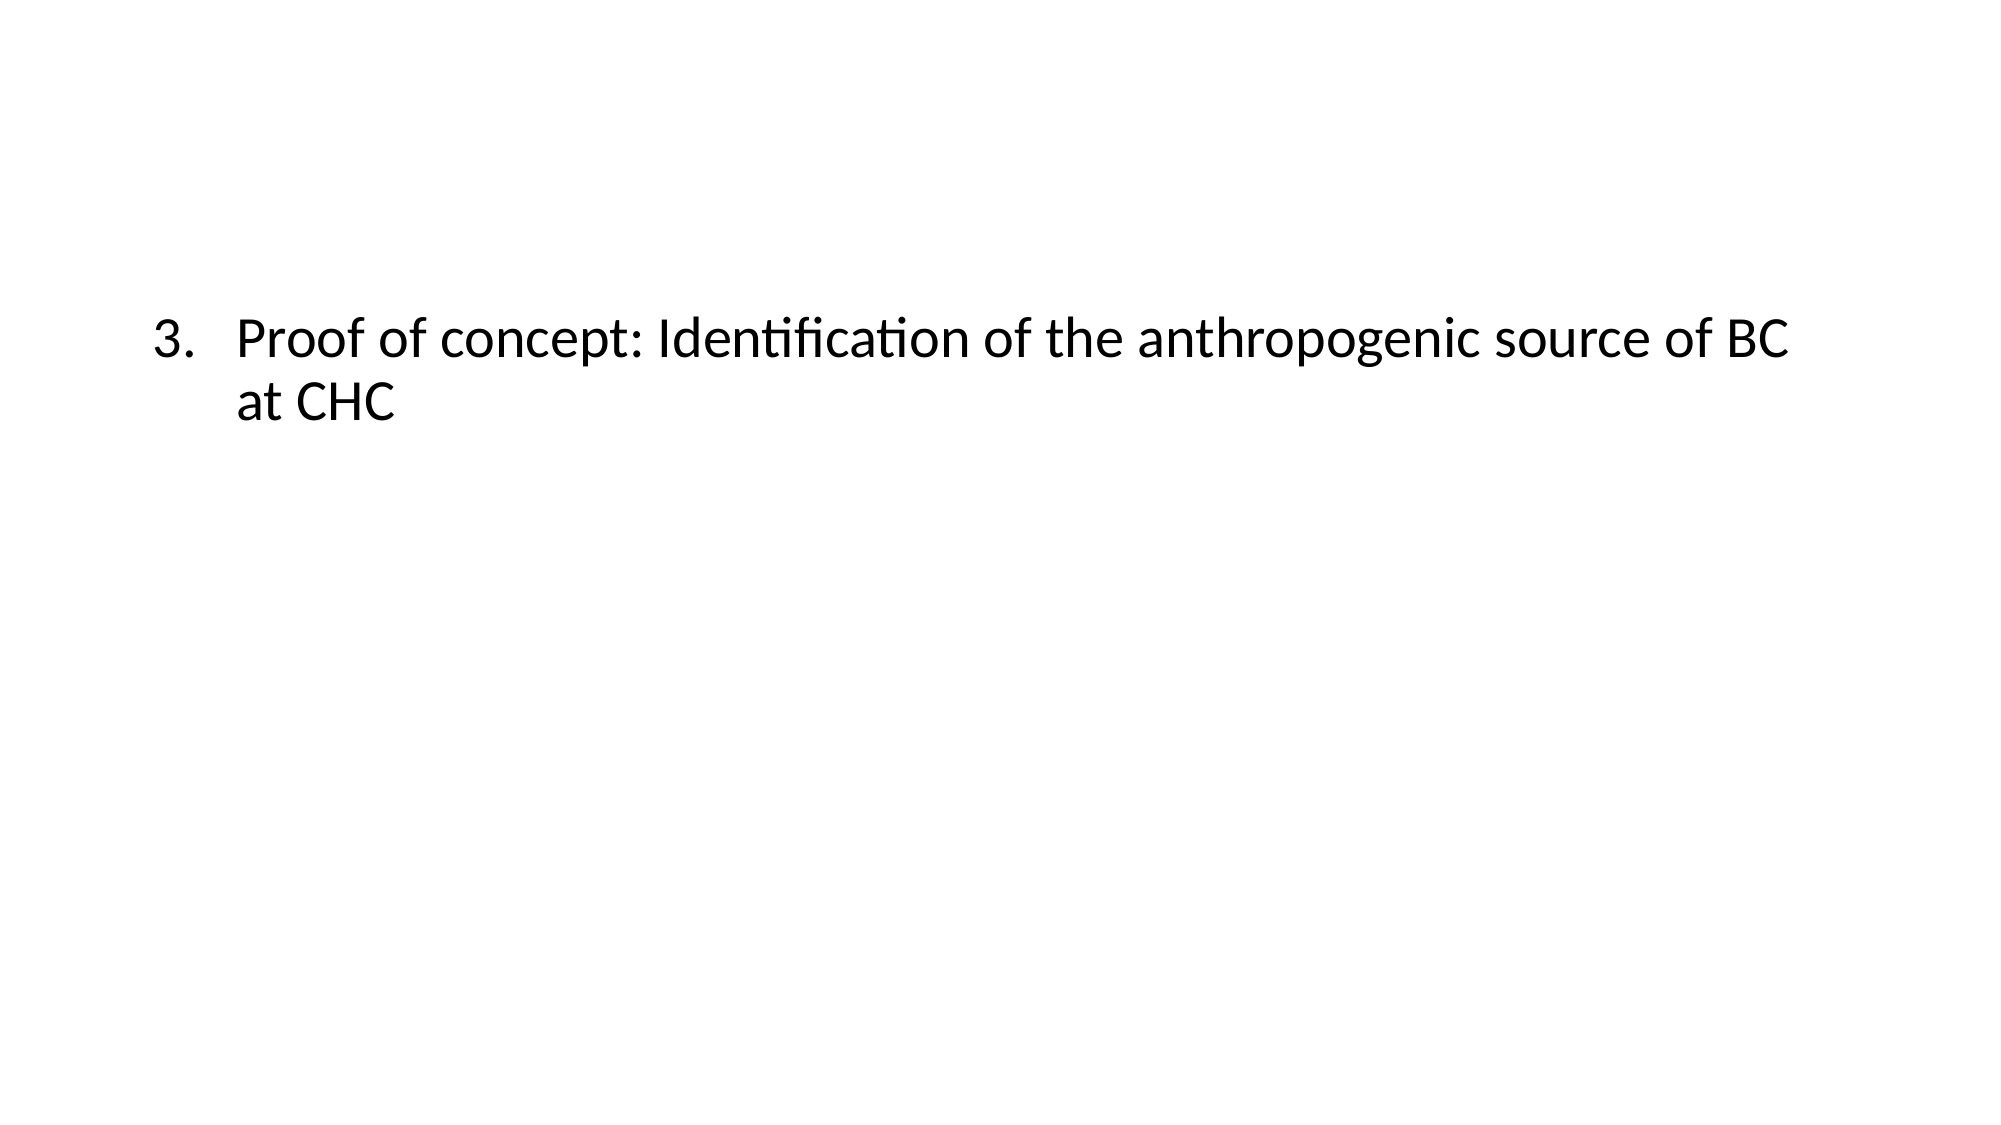

Proof of concept: Identification of the anthropogenic source of BC at CHC